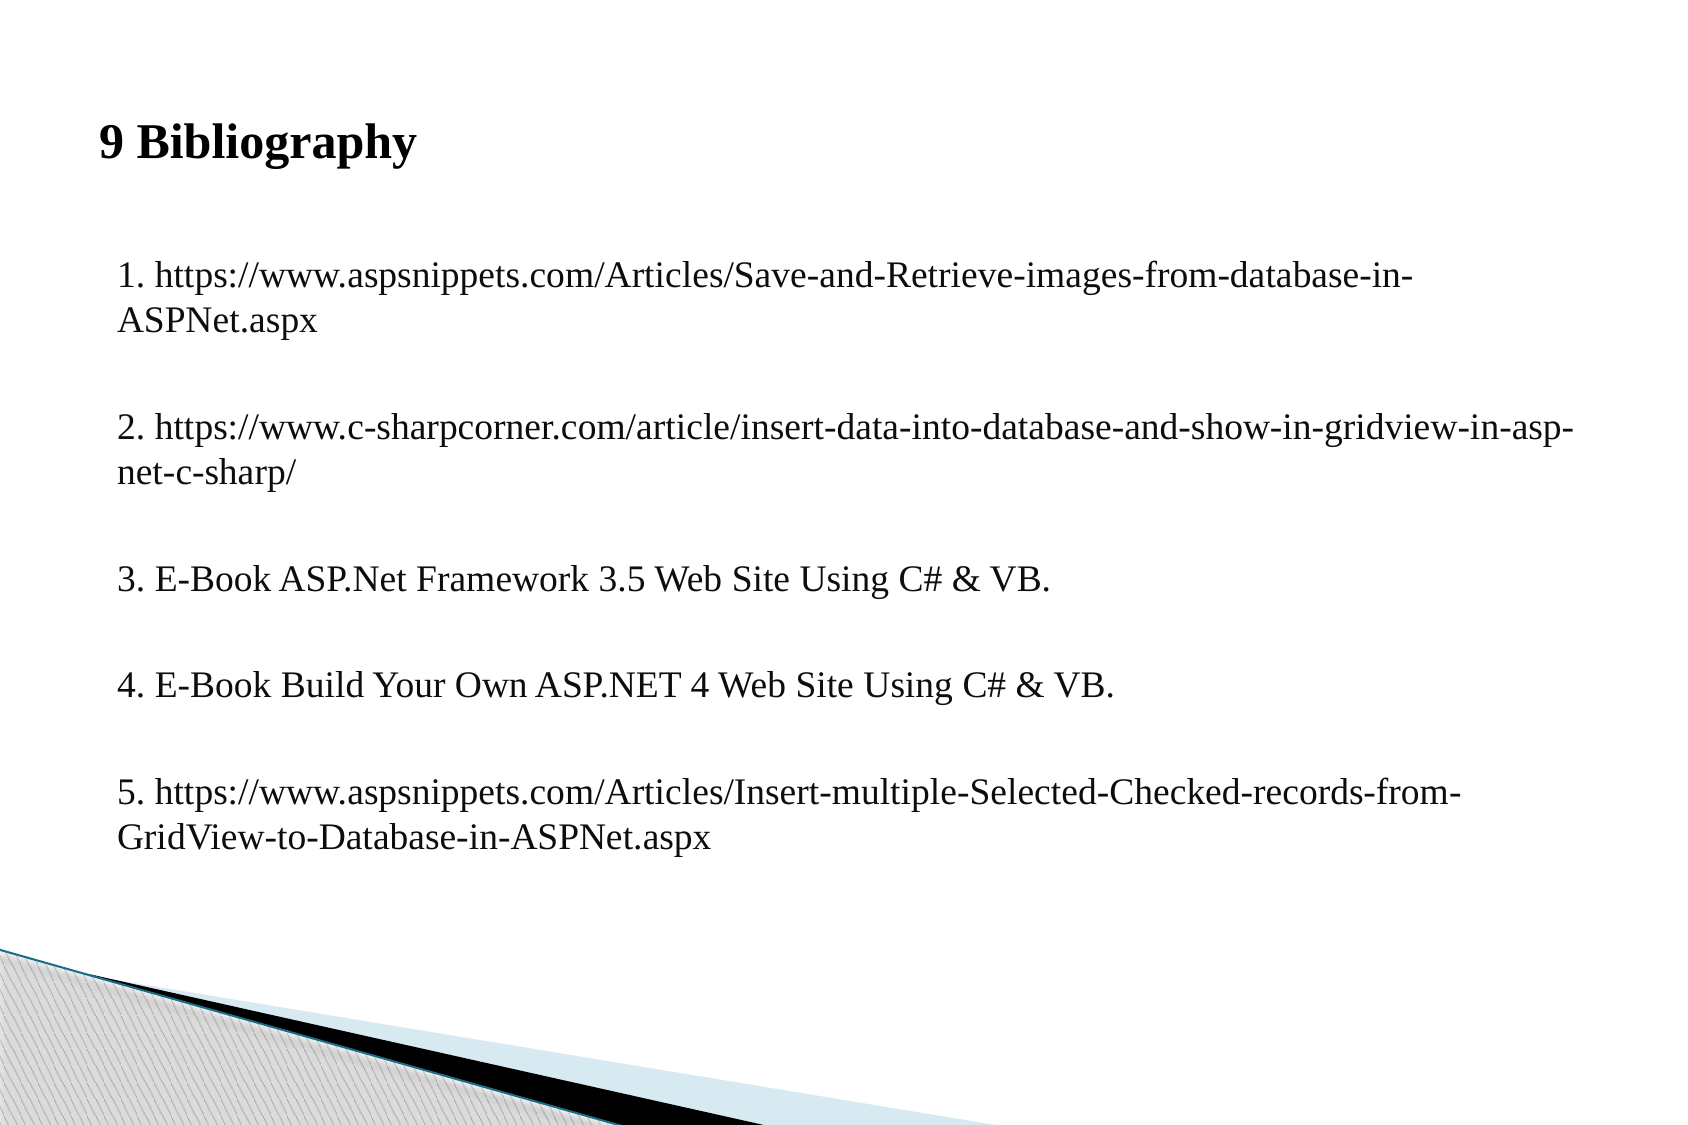

# 9 Bibliography
1. https://www.aspsnippets.com/Articles/Save-and-Retrieve-images-from-database-in-ASPNet.aspx

2. https://www.c-sharpcorner.com/article/insert-data-into-database-and-show-in-gridview-in-asp-net-c-sharp/

3. E-Book ASP.Net Framework 3.5 Web Site Using C# & VB.

4. E-Book Build Your Own ASP.NET 4 Web Site Using C# & VB.

5. https://www.aspsnippets.com/Articles/Insert-multiple-Selected-Checked-records-from-GridView-to-Database-in-ASPNet.aspx